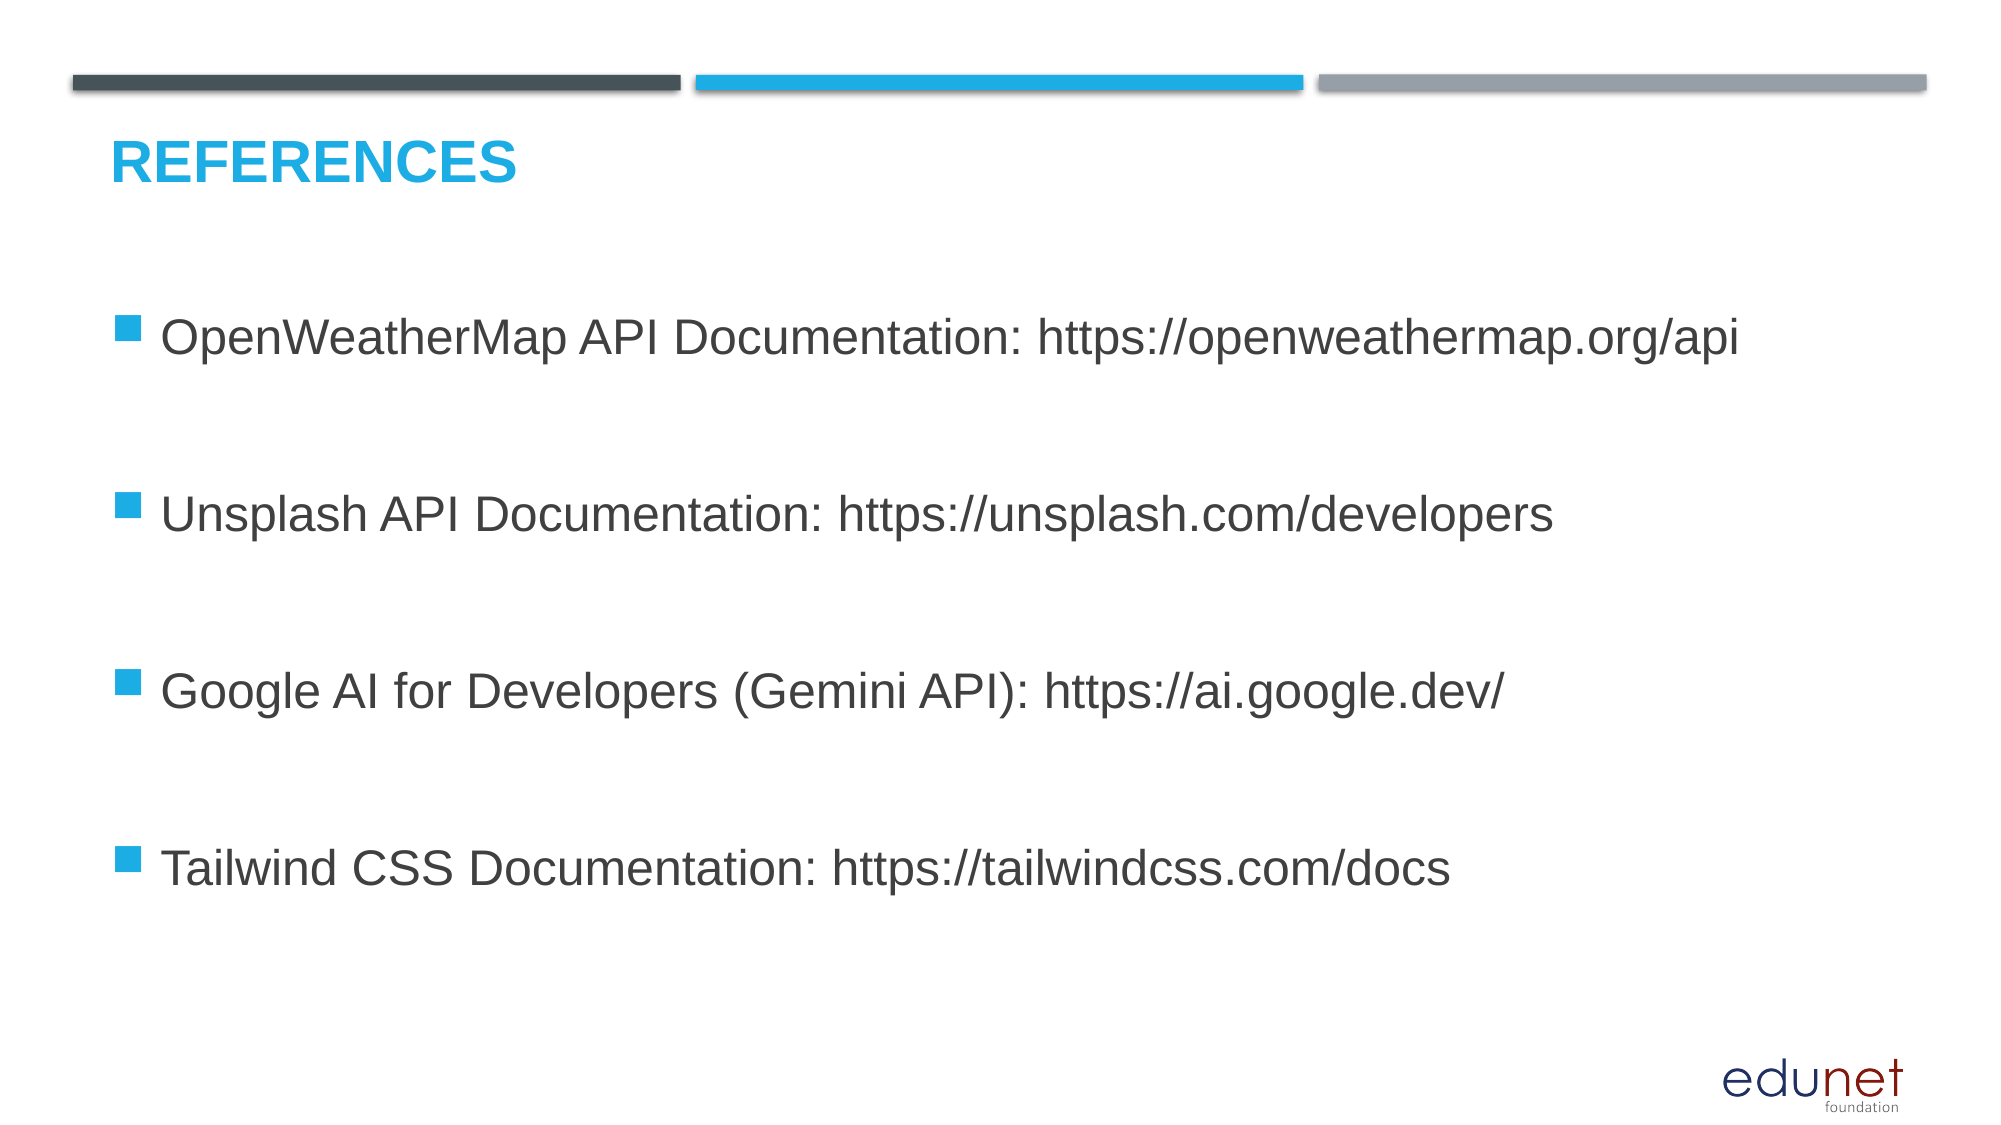

# References
OpenWeatherMap API Documentation: https://openweathermap.org/api

Unsplash API Documentation: https://unsplash.com/developers

Google AI for Developers (Gemini API): https://ai.google.dev/

Tailwind CSS Documentation: https://tailwindcss.com/docs